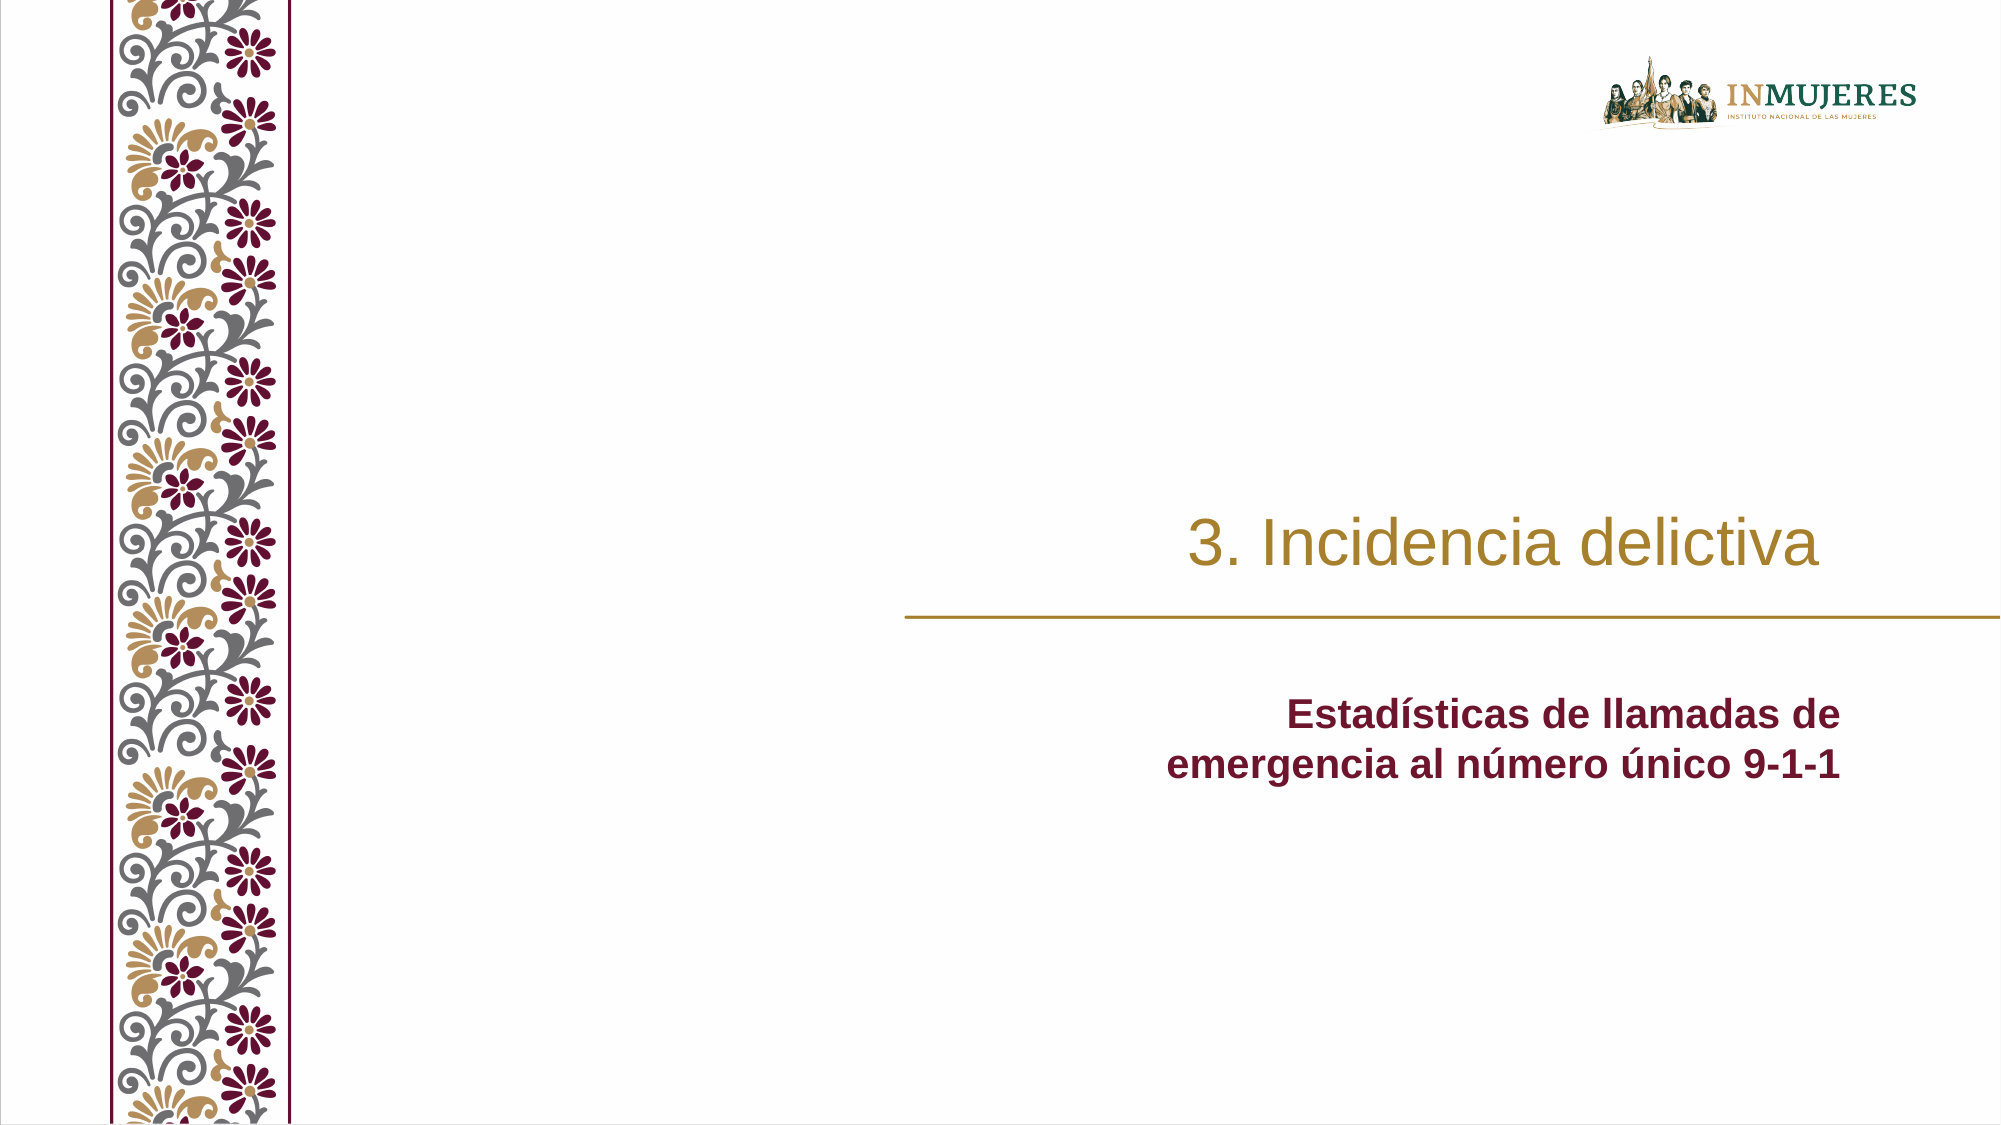

3. Incidencia delictiva
Estadísticas de llamadas de emergencia al número único 9-1-1